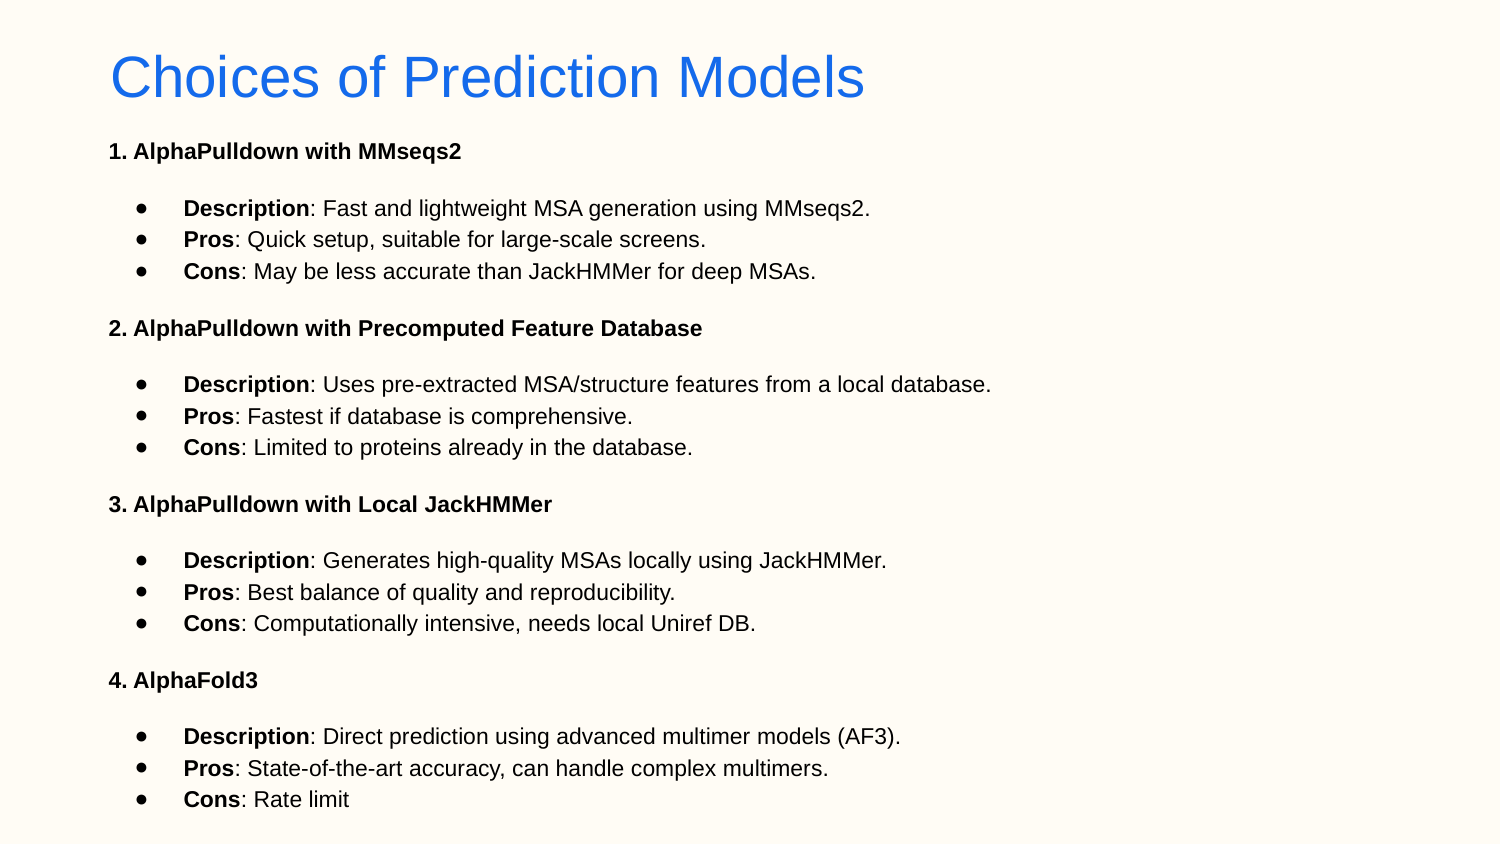

# Choices of Prediction Models
1. AlphaPulldown with MMseqs2
Description: Fast and lightweight MSA generation using MMseqs2.
Pros: Quick setup, suitable for large-scale screens.
Cons: May be less accurate than JackHMMer for deep MSAs.
2. AlphaPulldown with Precomputed Feature Database
Description: Uses pre-extracted MSA/structure features from a local database.
Pros: Fastest if database is comprehensive.
Cons: Limited to proteins already in the database.
3. AlphaPulldown with Local JackHMMer
Description: Generates high-quality MSAs locally using JackHMMer.
Pros: Best balance of quality and reproducibility.
Cons: Computationally intensive, needs local Uniref DB.
4. AlphaFold3
Description: Direct prediction using advanced multimer models (AF3).
Pros: State-of-the-art accuracy, can handle complex multimers.
Cons: Rate limit